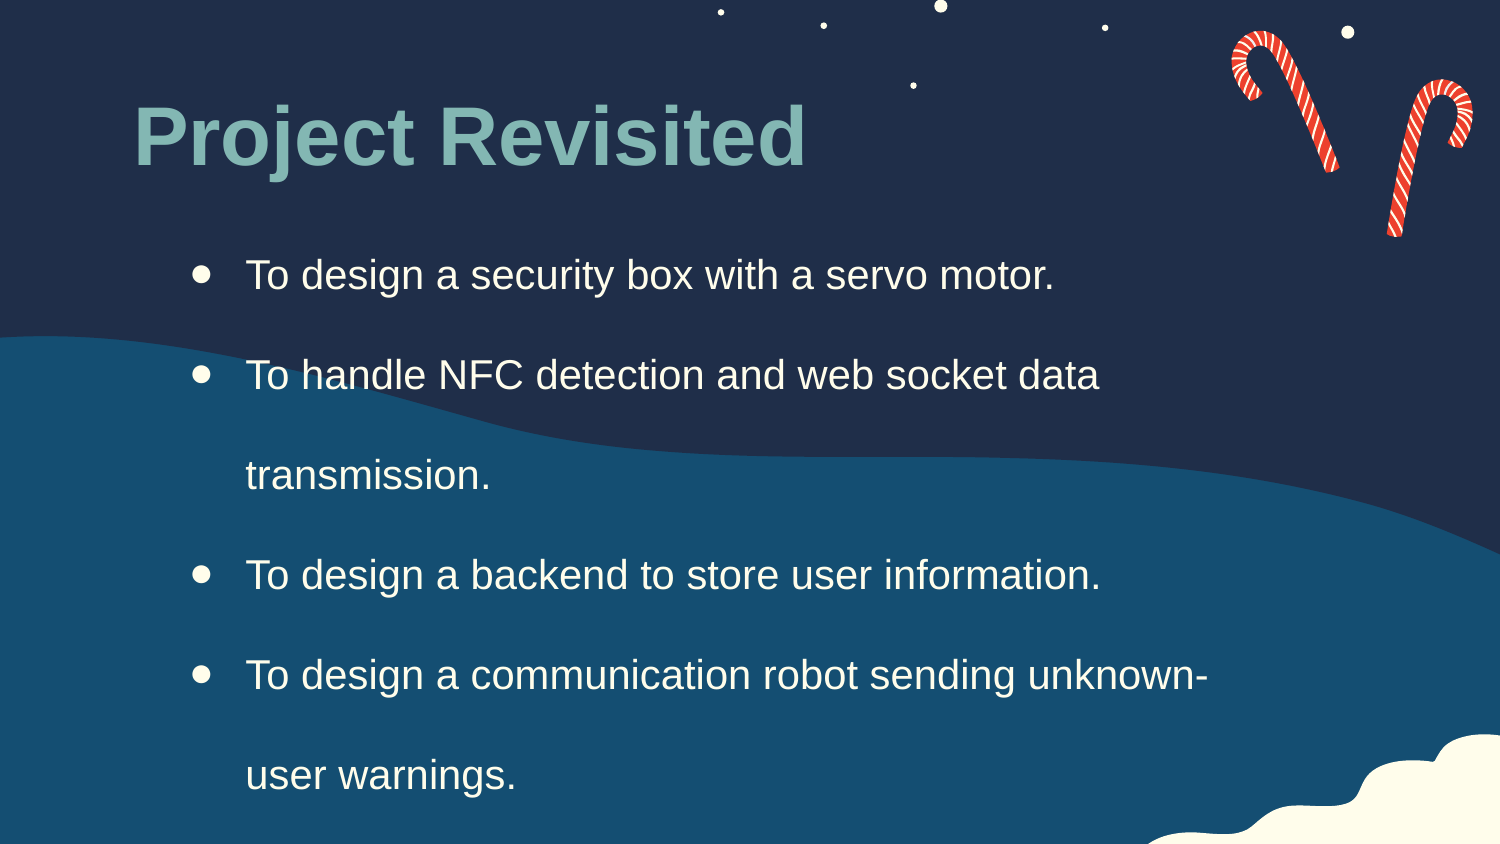

# Project Revisited
To design a security box with a servo motor.
To handle NFC detection and web socket data transmission.
To design a backend to store user information.
To design a communication robot sending unknown-user warnings.